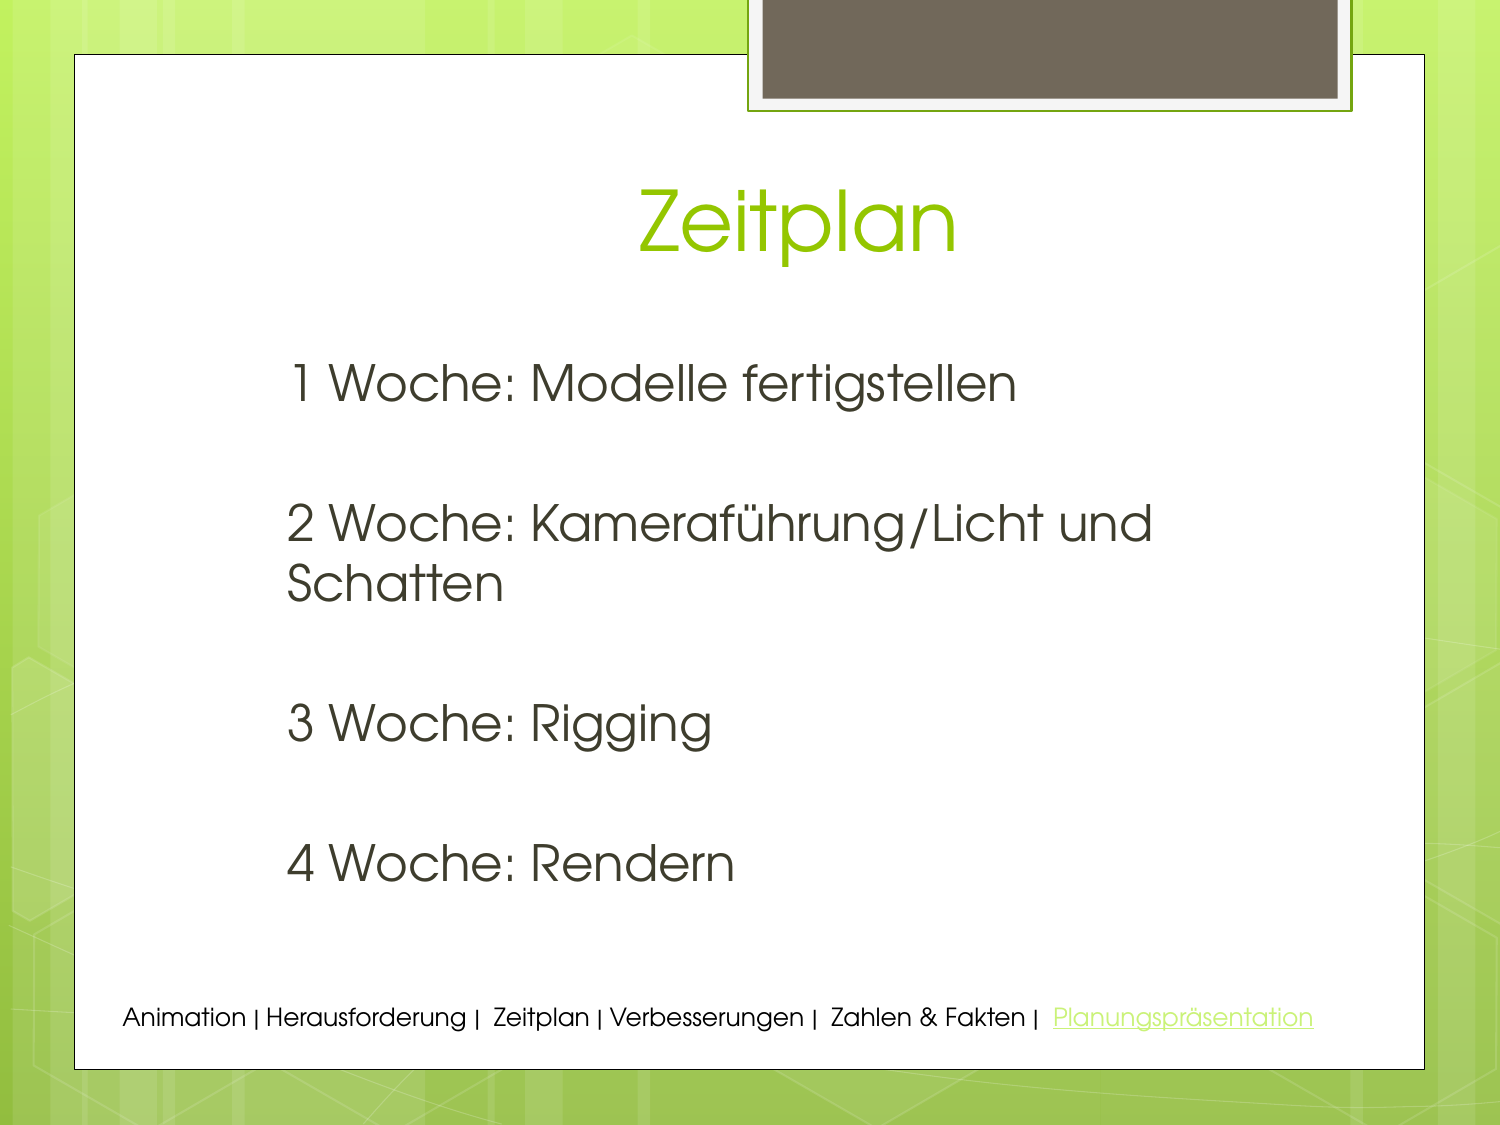

# Zeitplan
1 Woche: Modelle fertigstellen

2 Woche: Kameraführung/Licht und Schatten

3 Woche: Rigging

4 Woche: Rendern
Animation | Herausforderung |  Zeitplan | Verbesserungen |  Zahlen & Fakten |  Planungspräsentation